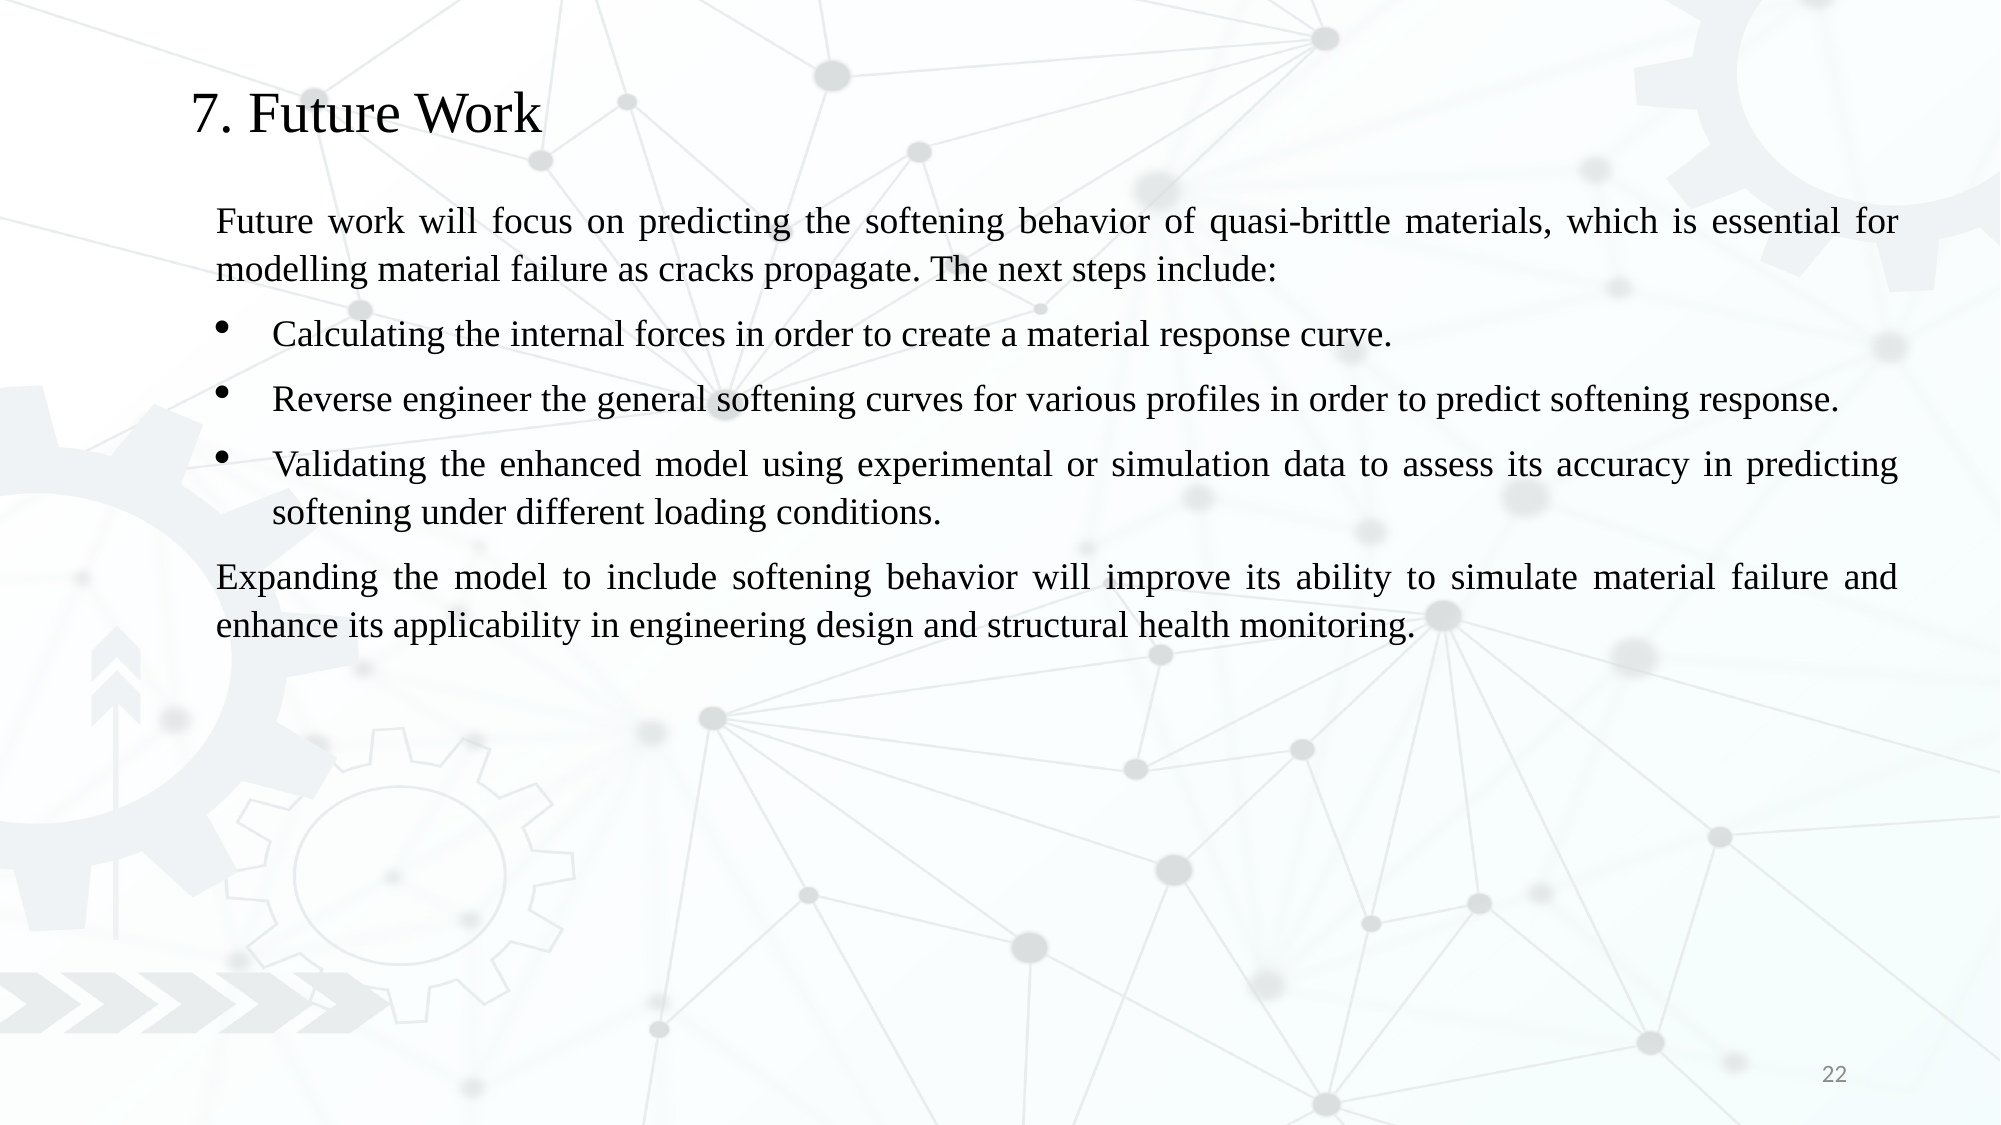

7. Future Work
Future work will focus on predicting the softening behavior of quasi-brittle materials, which is essential for modelling material failure as cracks propagate. The next steps include:
Calculating the internal forces in order to create a material response curve.
Reverse engineer the general softening curves for various profiles in order to predict softening response.
Validating the enhanced model using experimental or simulation data to assess its accuracy in predicting softening under different loading conditions.
Expanding the model to include softening behavior will improve its ability to simulate material failure and enhance its applicability in engineering design and structural health monitoring.

22